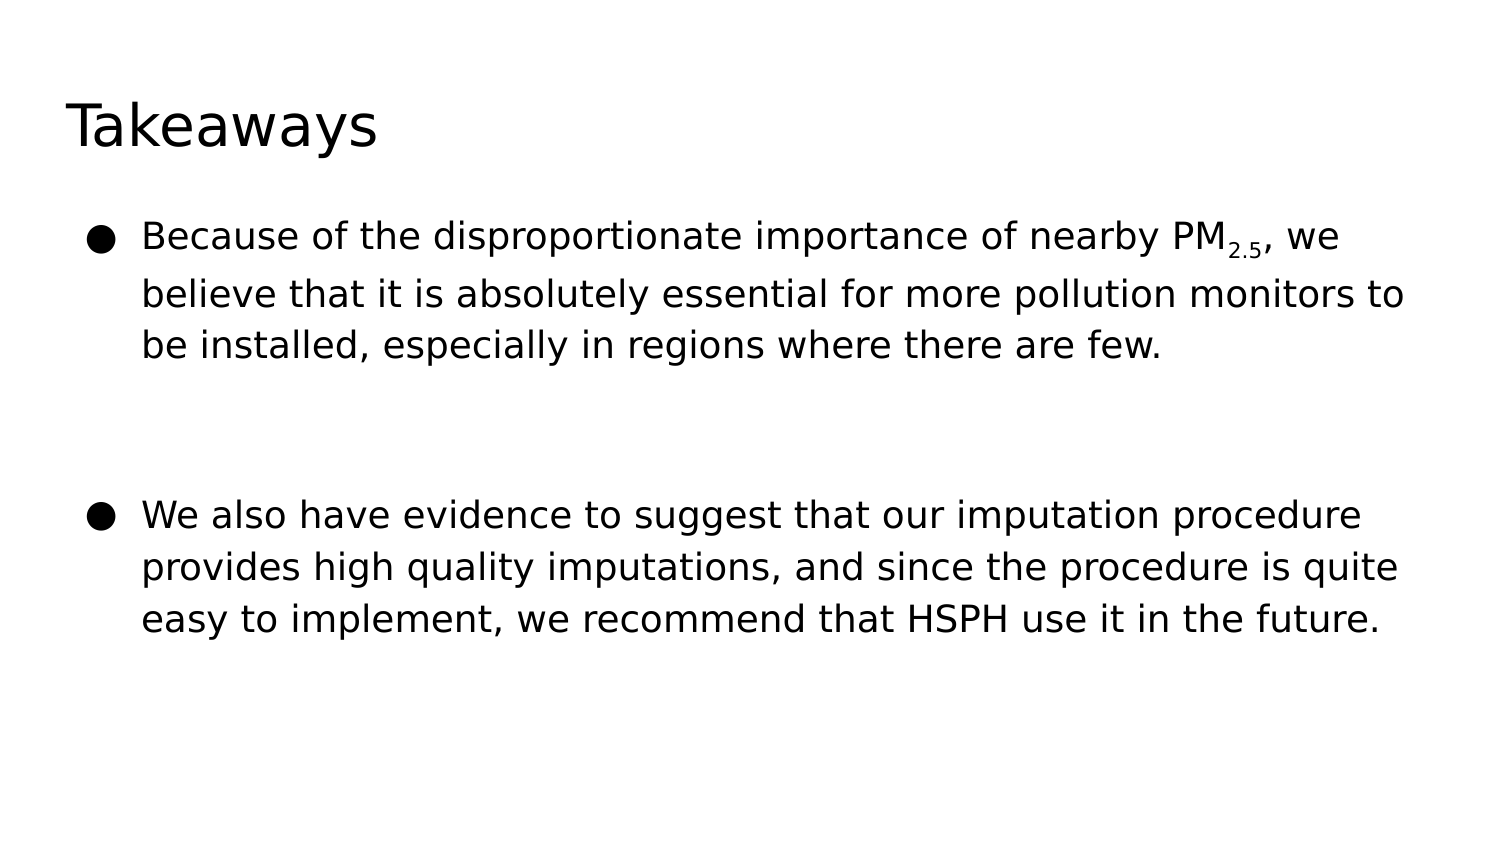

# Takeaways
Because of the disproportionate importance of nearby PM2.5, we believe that it is absolutely essential for more pollution monitors to be installed, especially in regions where there are few.

We also have evidence to suggest that our imputation procedure provides high quality imputations, and since the procedure is quite easy to implement, we recommend that HSPH use it in the future.